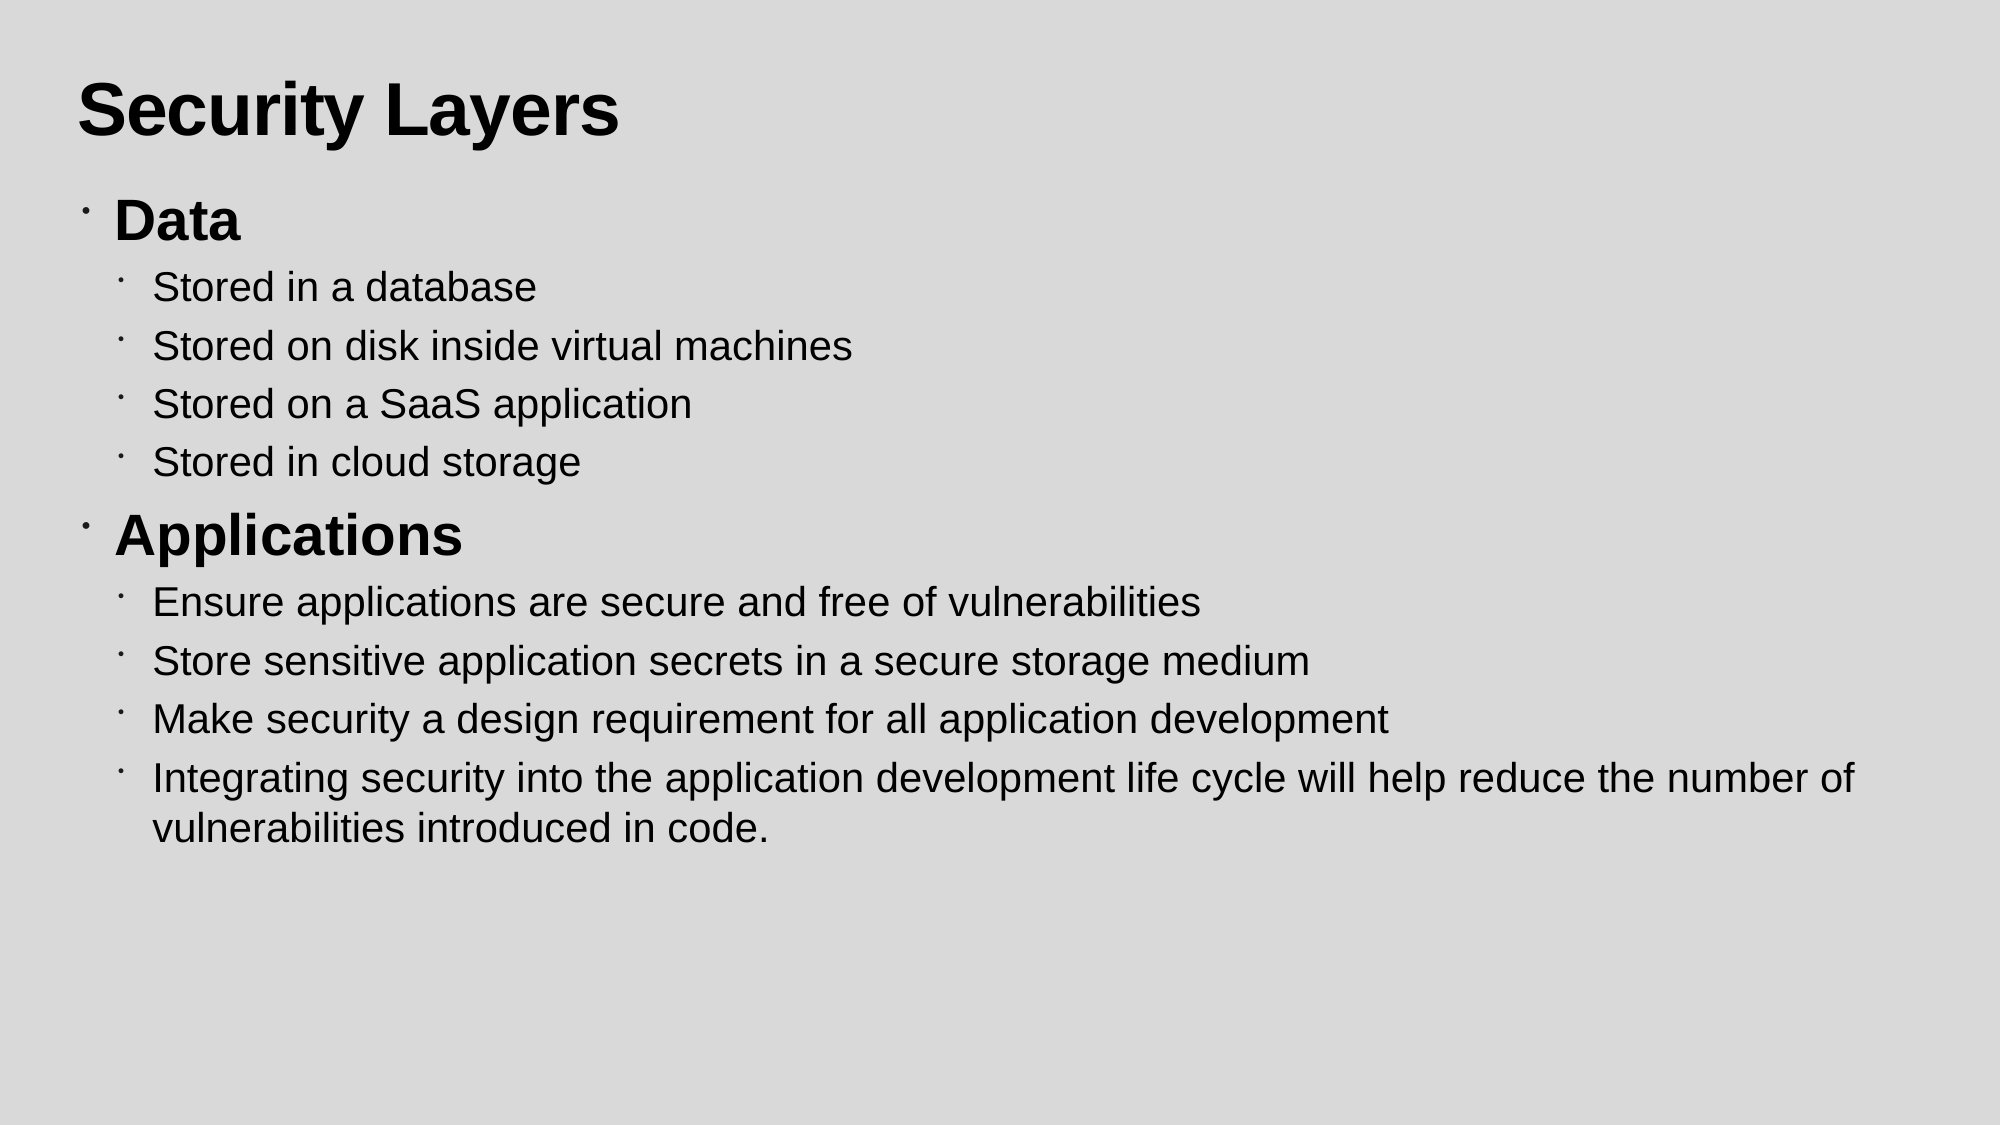

# Security Layers
Data
Stored in a database
Stored on disk inside virtual machines
Stored on a SaaS application
Stored in cloud storage
Applications
Ensure applications are secure and free of vulnerabilities
Store sensitive application secrets in a secure storage medium
Make security a design requirement for all application development
Integrating security into the application development life cycle will help reduce the number of vulnerabilities introduced in code.